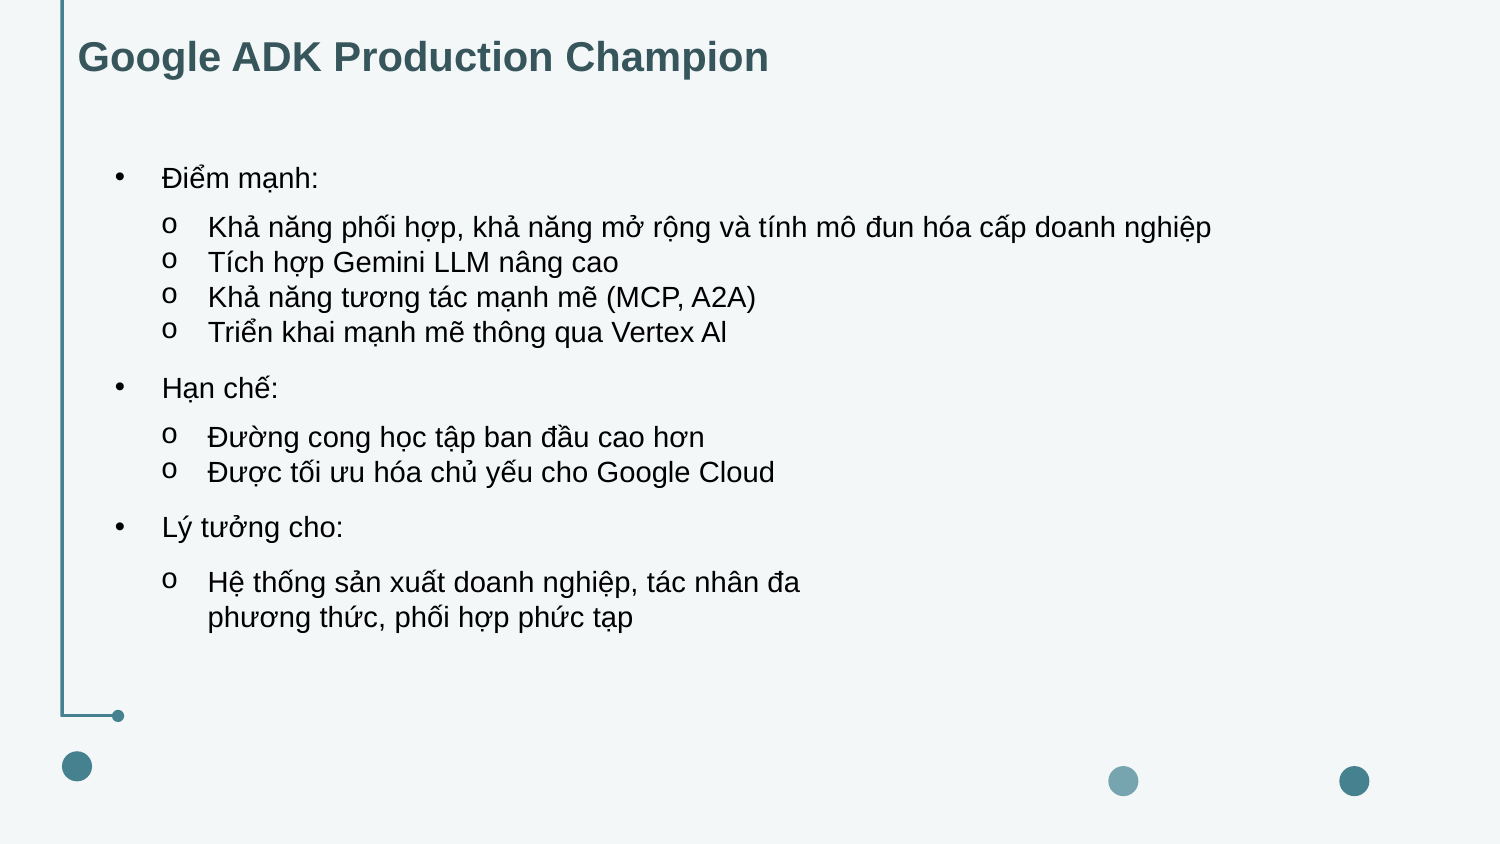

Google ADK Production Champion
Điểm mạnh:

Hạn chế:

Lý tưởng cho:

Khả năng phối hợp, khả năng mở rộng và tính mô đun hóa cấp doanh nghiệp
Tích hợp Gemini LLM nâng cao
Khả năng tương tác mạnh mẽ (MCP, A2A)
Triển khai mạnh mẽ thông qua Vertex Al
Đường cong học tập ban đầu cao hơn
Được tối ưu hóa chủ yếu cho Google Cloud
Hệ thống sản xuất doanh nghiệp, tác nhân đa phương thức, phối hợp phức tạp